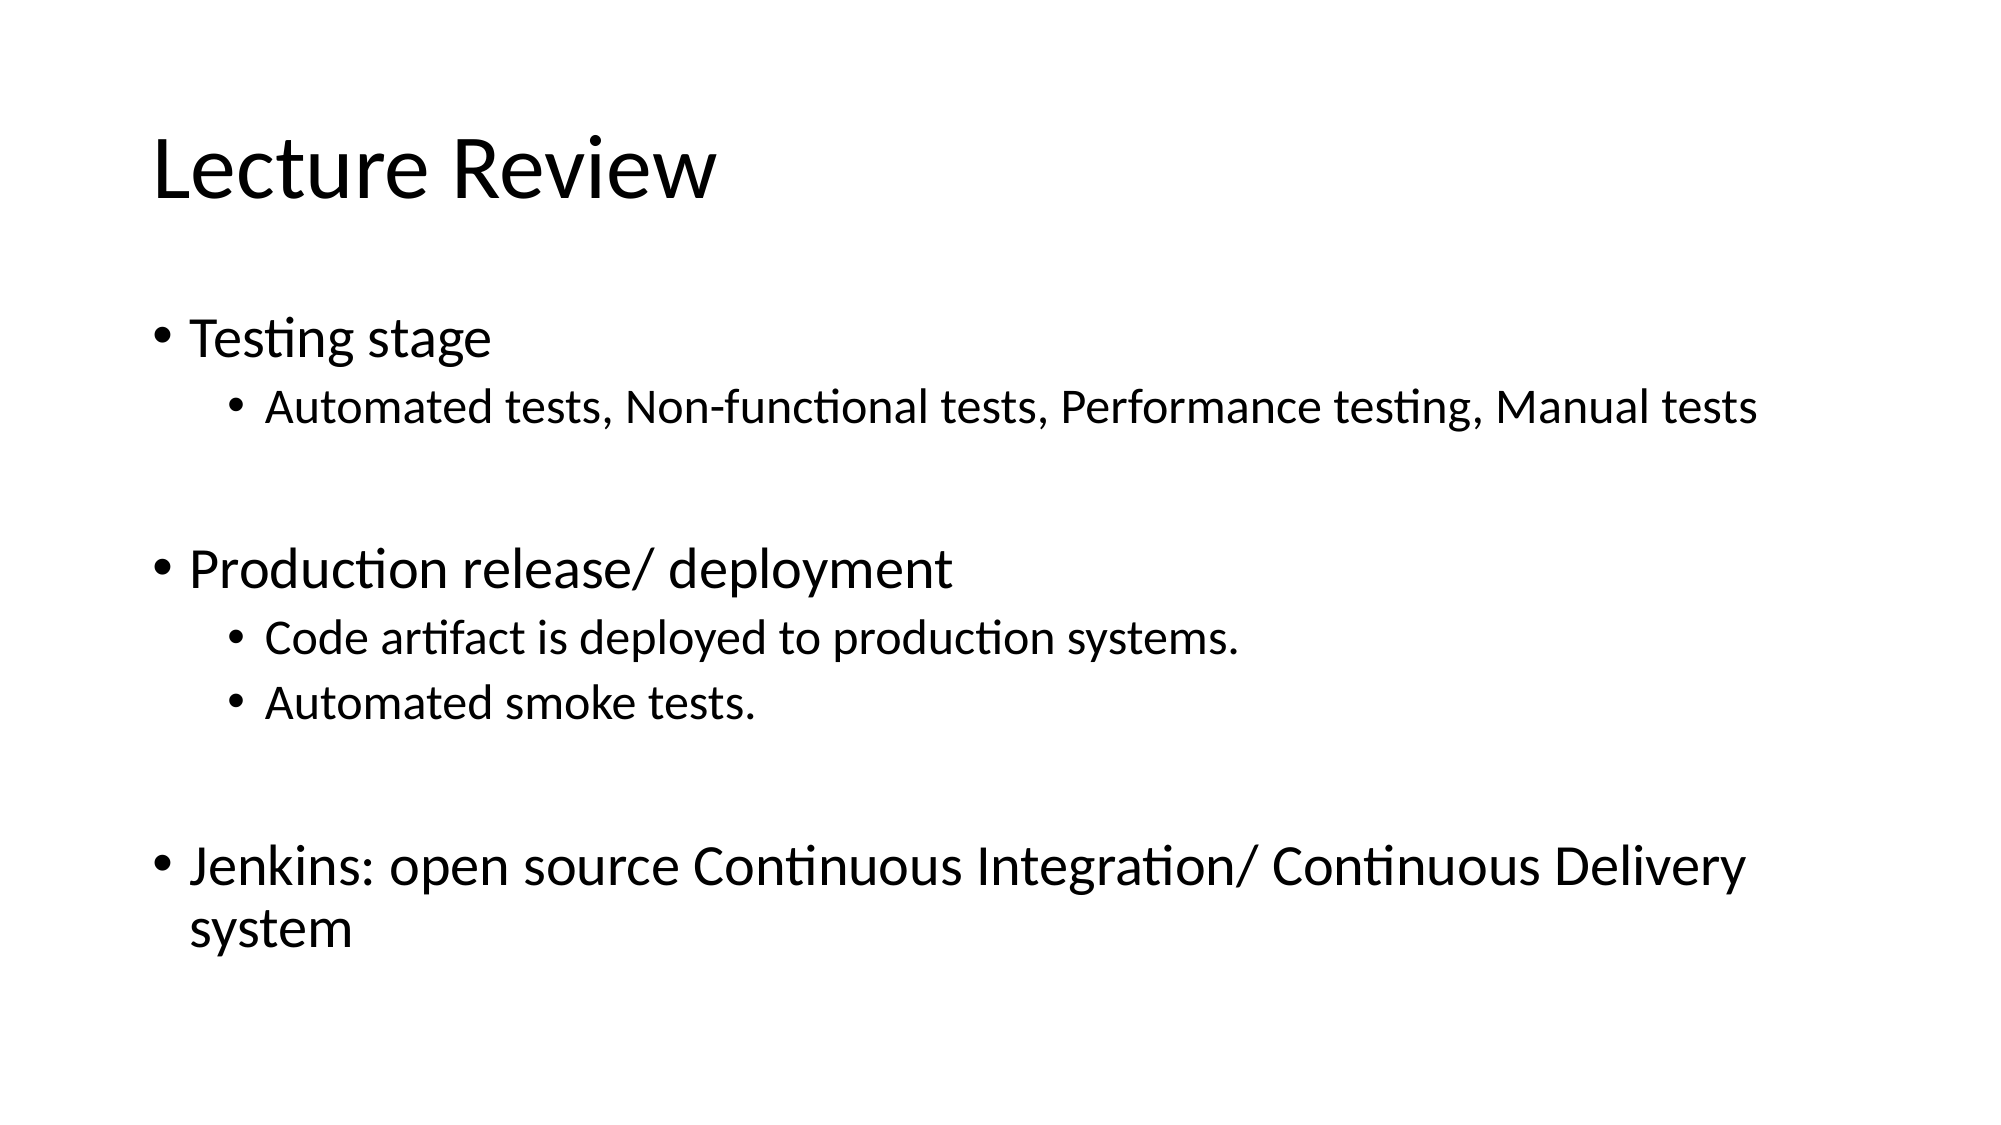

# Lecture Review
Testing stage
Automated tests, Non-functional tests, Performance testing, Manual tests

Production release/ deployment
Code artifact is deployed to production systems.
Automated smoke tests.

Jenkins: open source Continuous Integration/ Continuous Delivery system